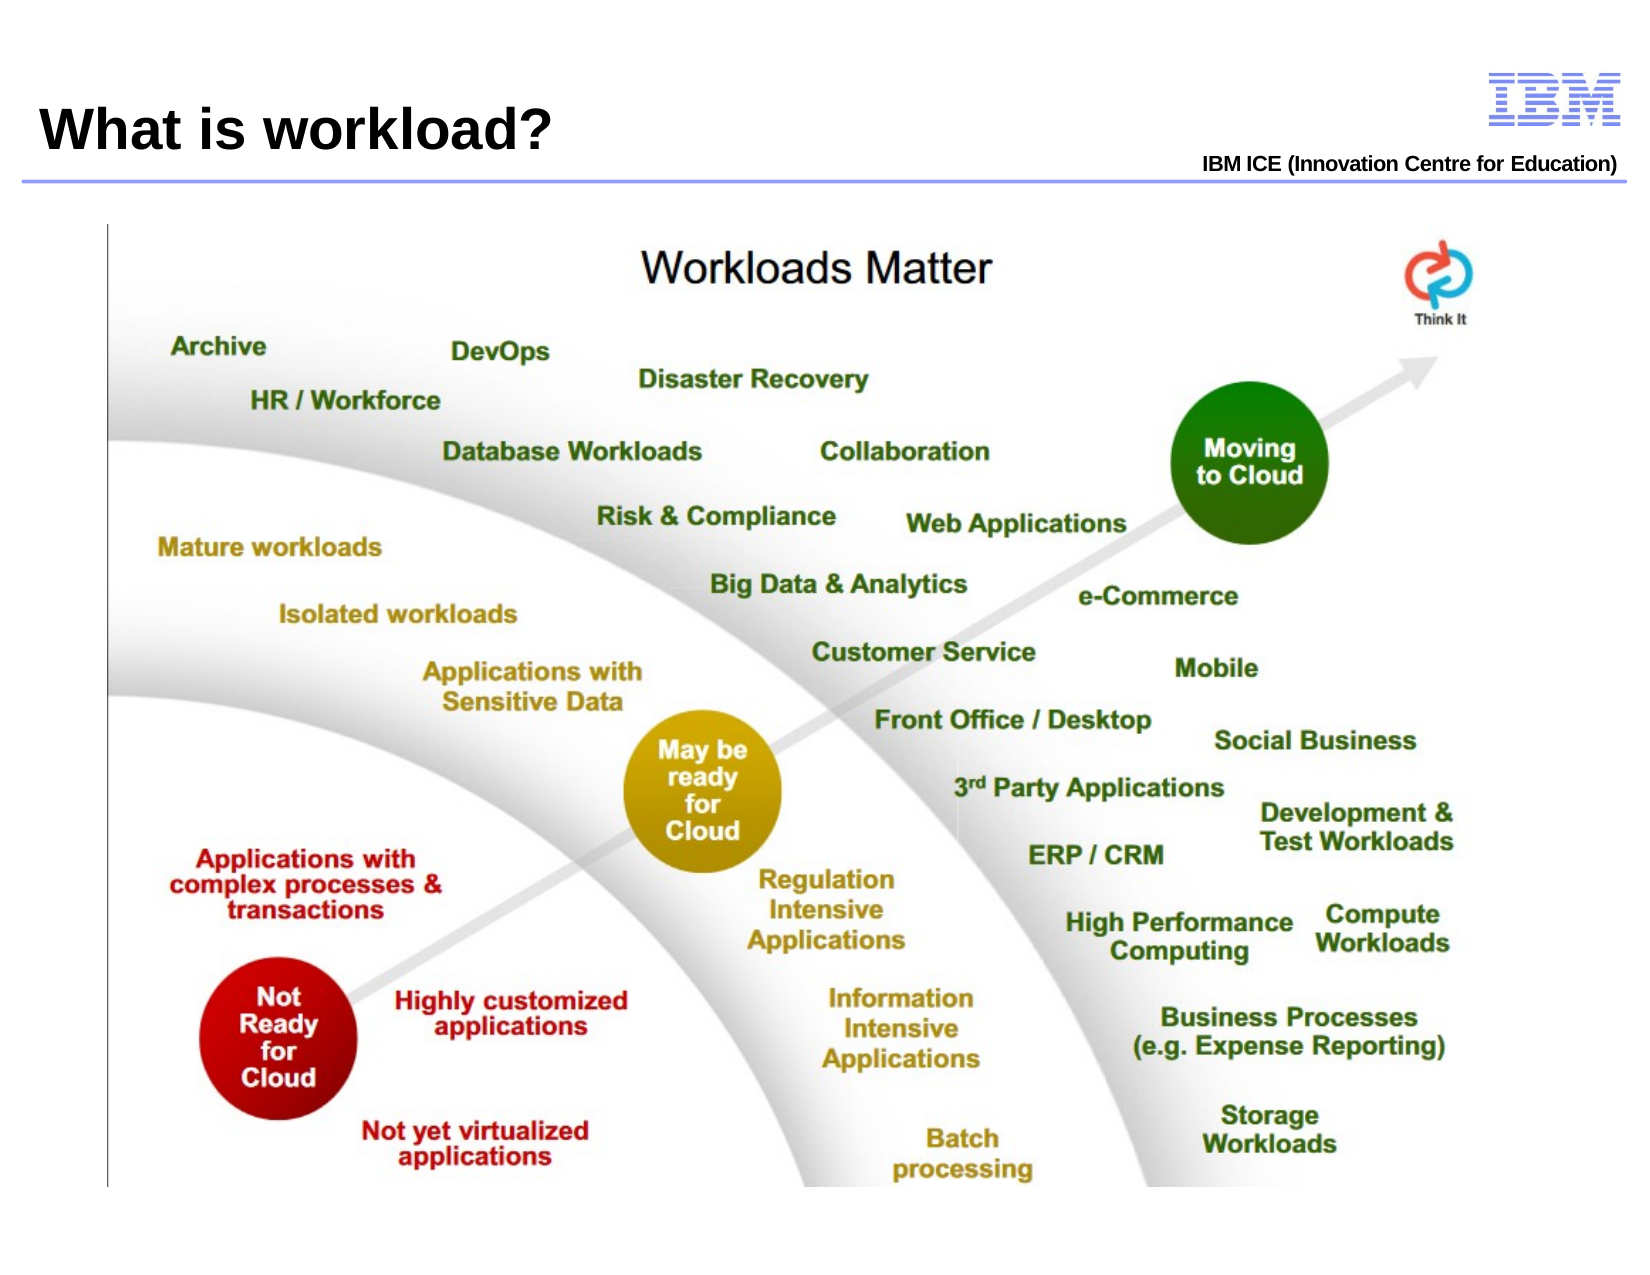

# What is workload?
IBM ICE (Innovation Centre for Education)